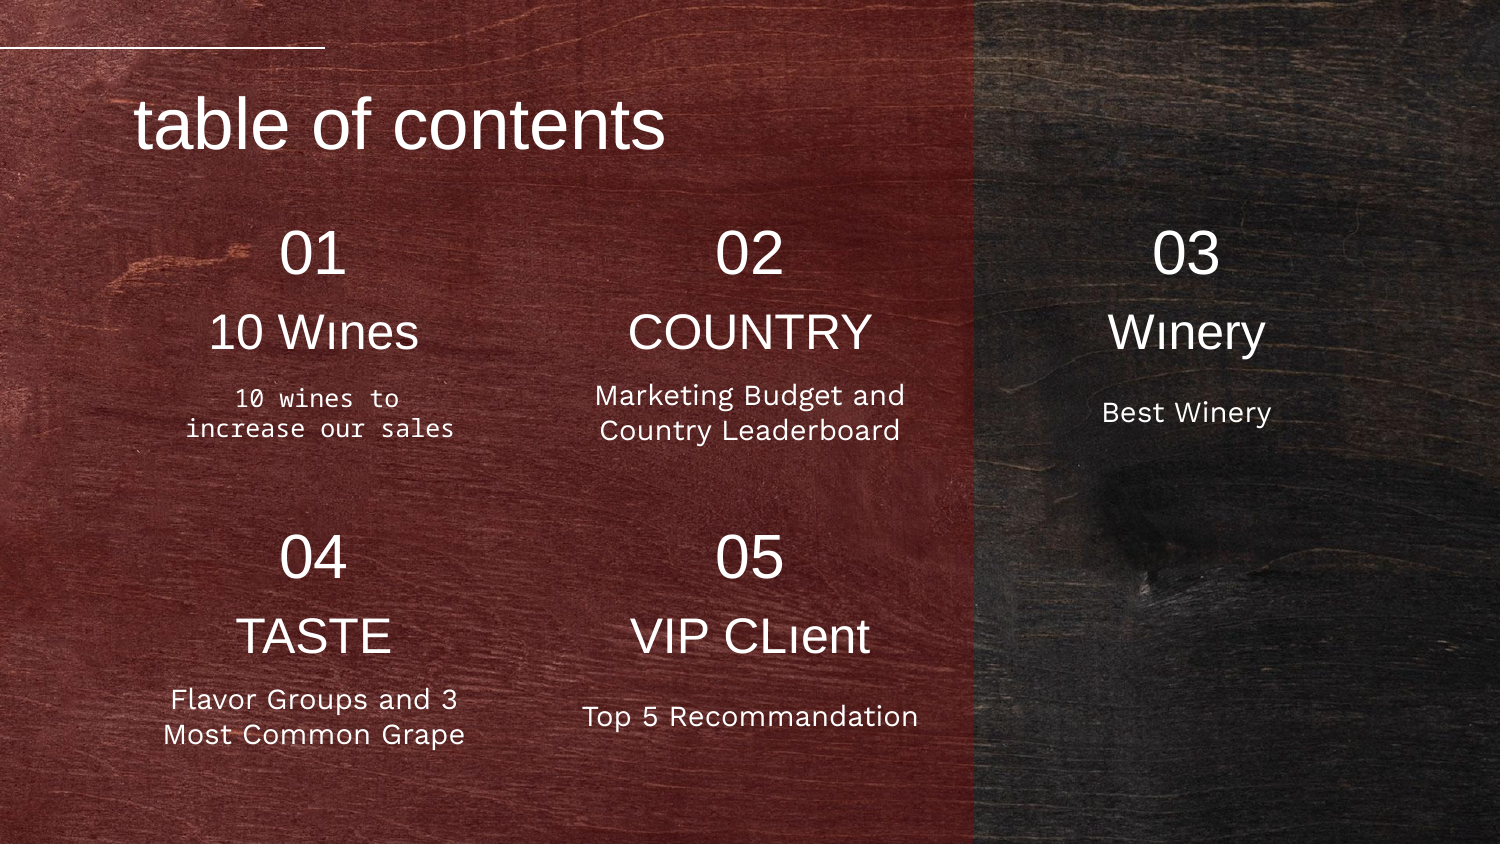

table of contents
01
02
03
# 10 Wınes
COUNTRY
Wınery
Marketing Budget and Country Leaderboard
Best Winery
   10 wines to increase our sales
04
05
TASTE
VIP CLıent
Flavor Groups and 3 Most Common Grape
Top 5 Recommandation